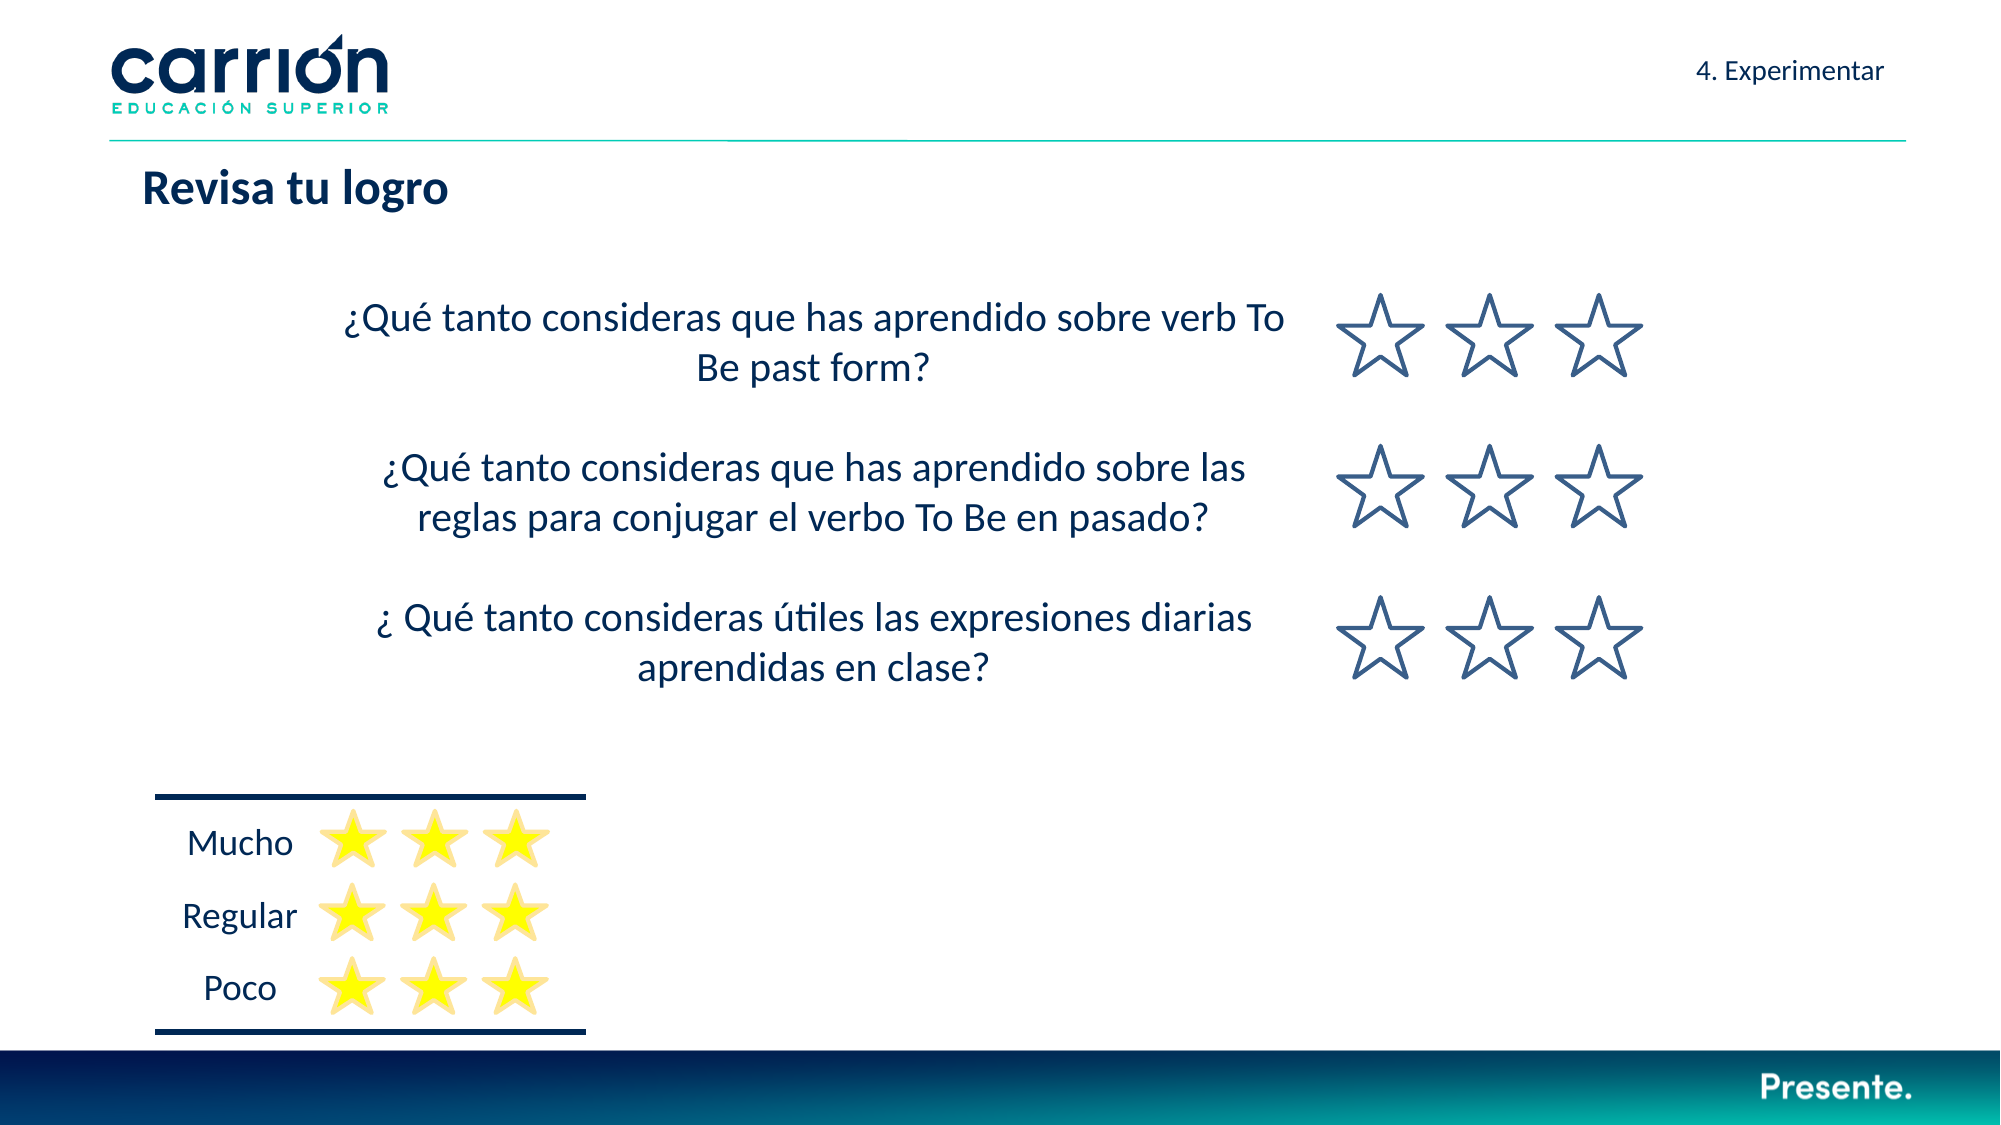

# 4. Experimentar
Revisa tu logro
¿Qué tanto consideras que has aprendido sobre verb To Be past form?

¿Qué tanto consideras que has aprendido sobre las reglas para conjugar el verbo To Be en pasado?

¿ Qué tanto consideras útiles las expresiones diarias aprendidas en clase?

Mucho

Regular

Poco